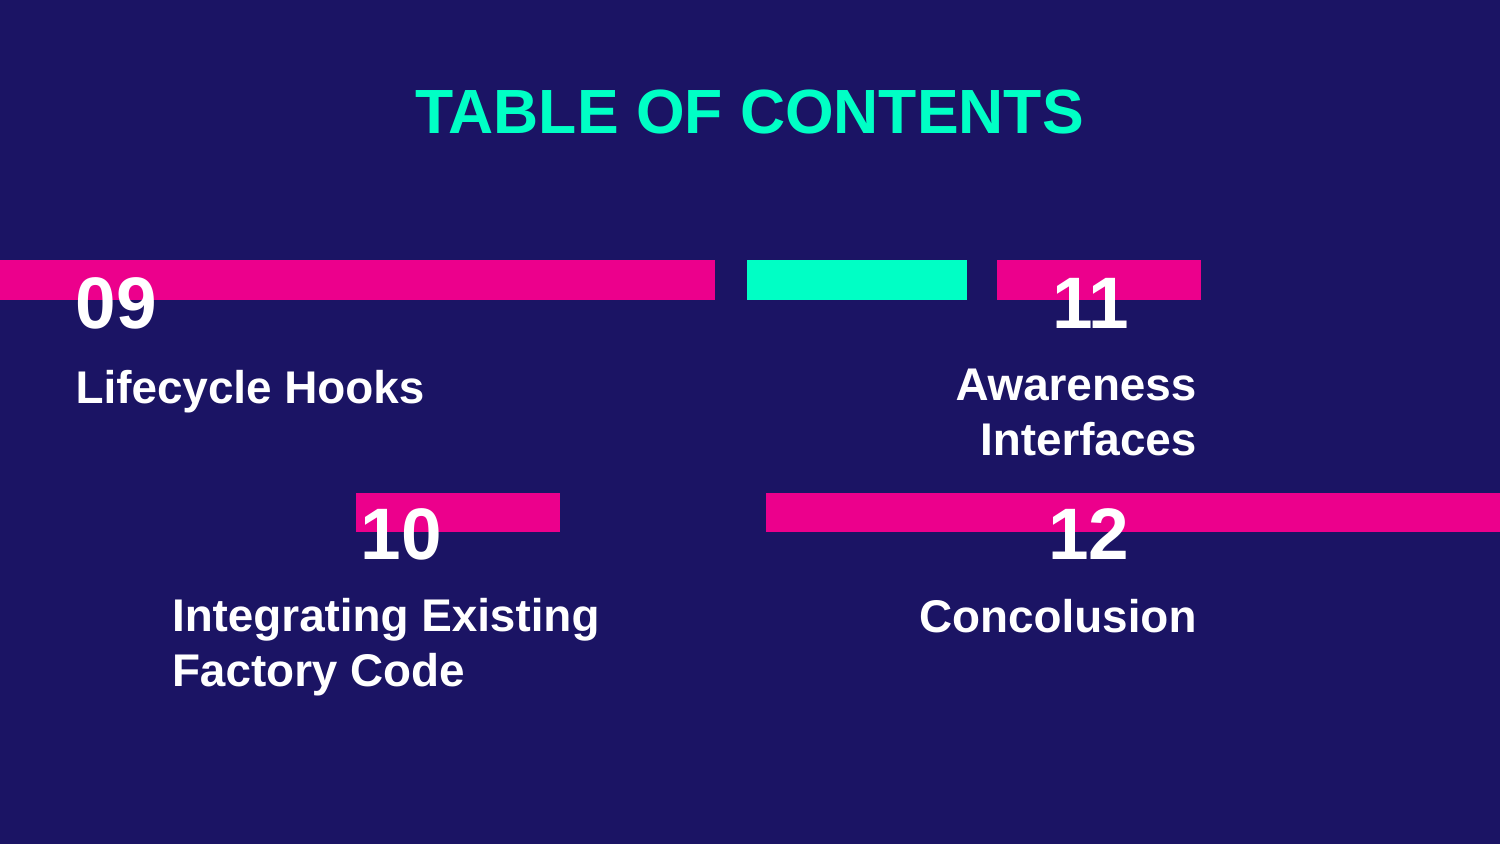

TABLE OF CONTENTS
# 09
11
Awareness Interfaces
Lifecycle Hooks
10
12
Integrating Existing Factory Code
Concolusion